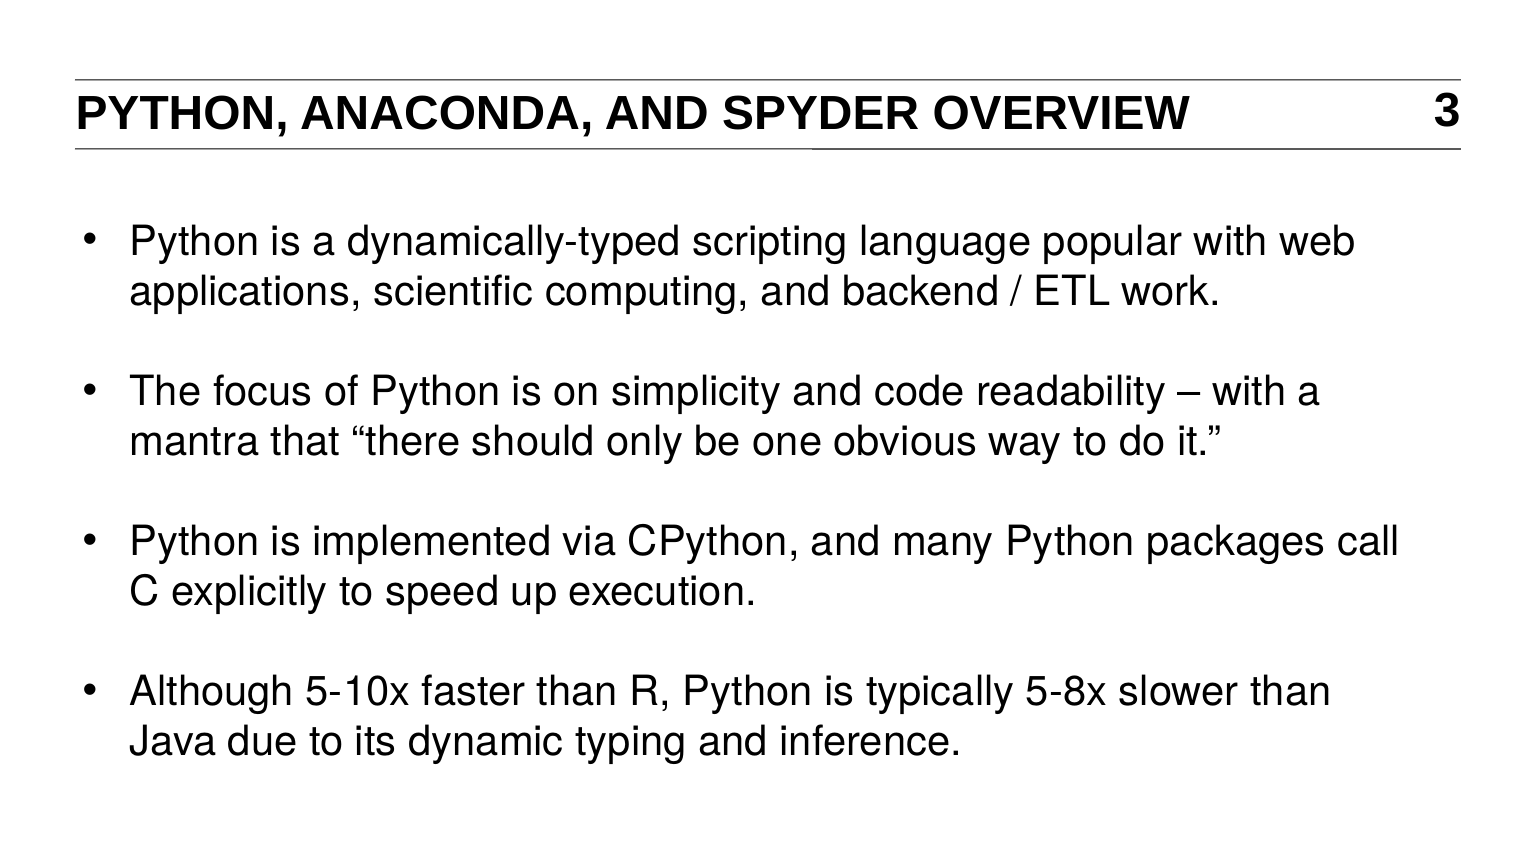

Python, ANACONDA, AND SPYDER OVERVIEW

3
Python is a dynamically-typed scripting language popular with web applications, scientific computing, and backend / ETL work.

The focus of Python is on simplicity and code readability – with a mantra that “there should only be one obvious way to do it.”

Python is implemented via CPython, and many Python packages call C explicitly to speed up execution.

Although 5-10x faster than R, Python is typically 5-8x slower than Java due to its dynamic typing and inference.